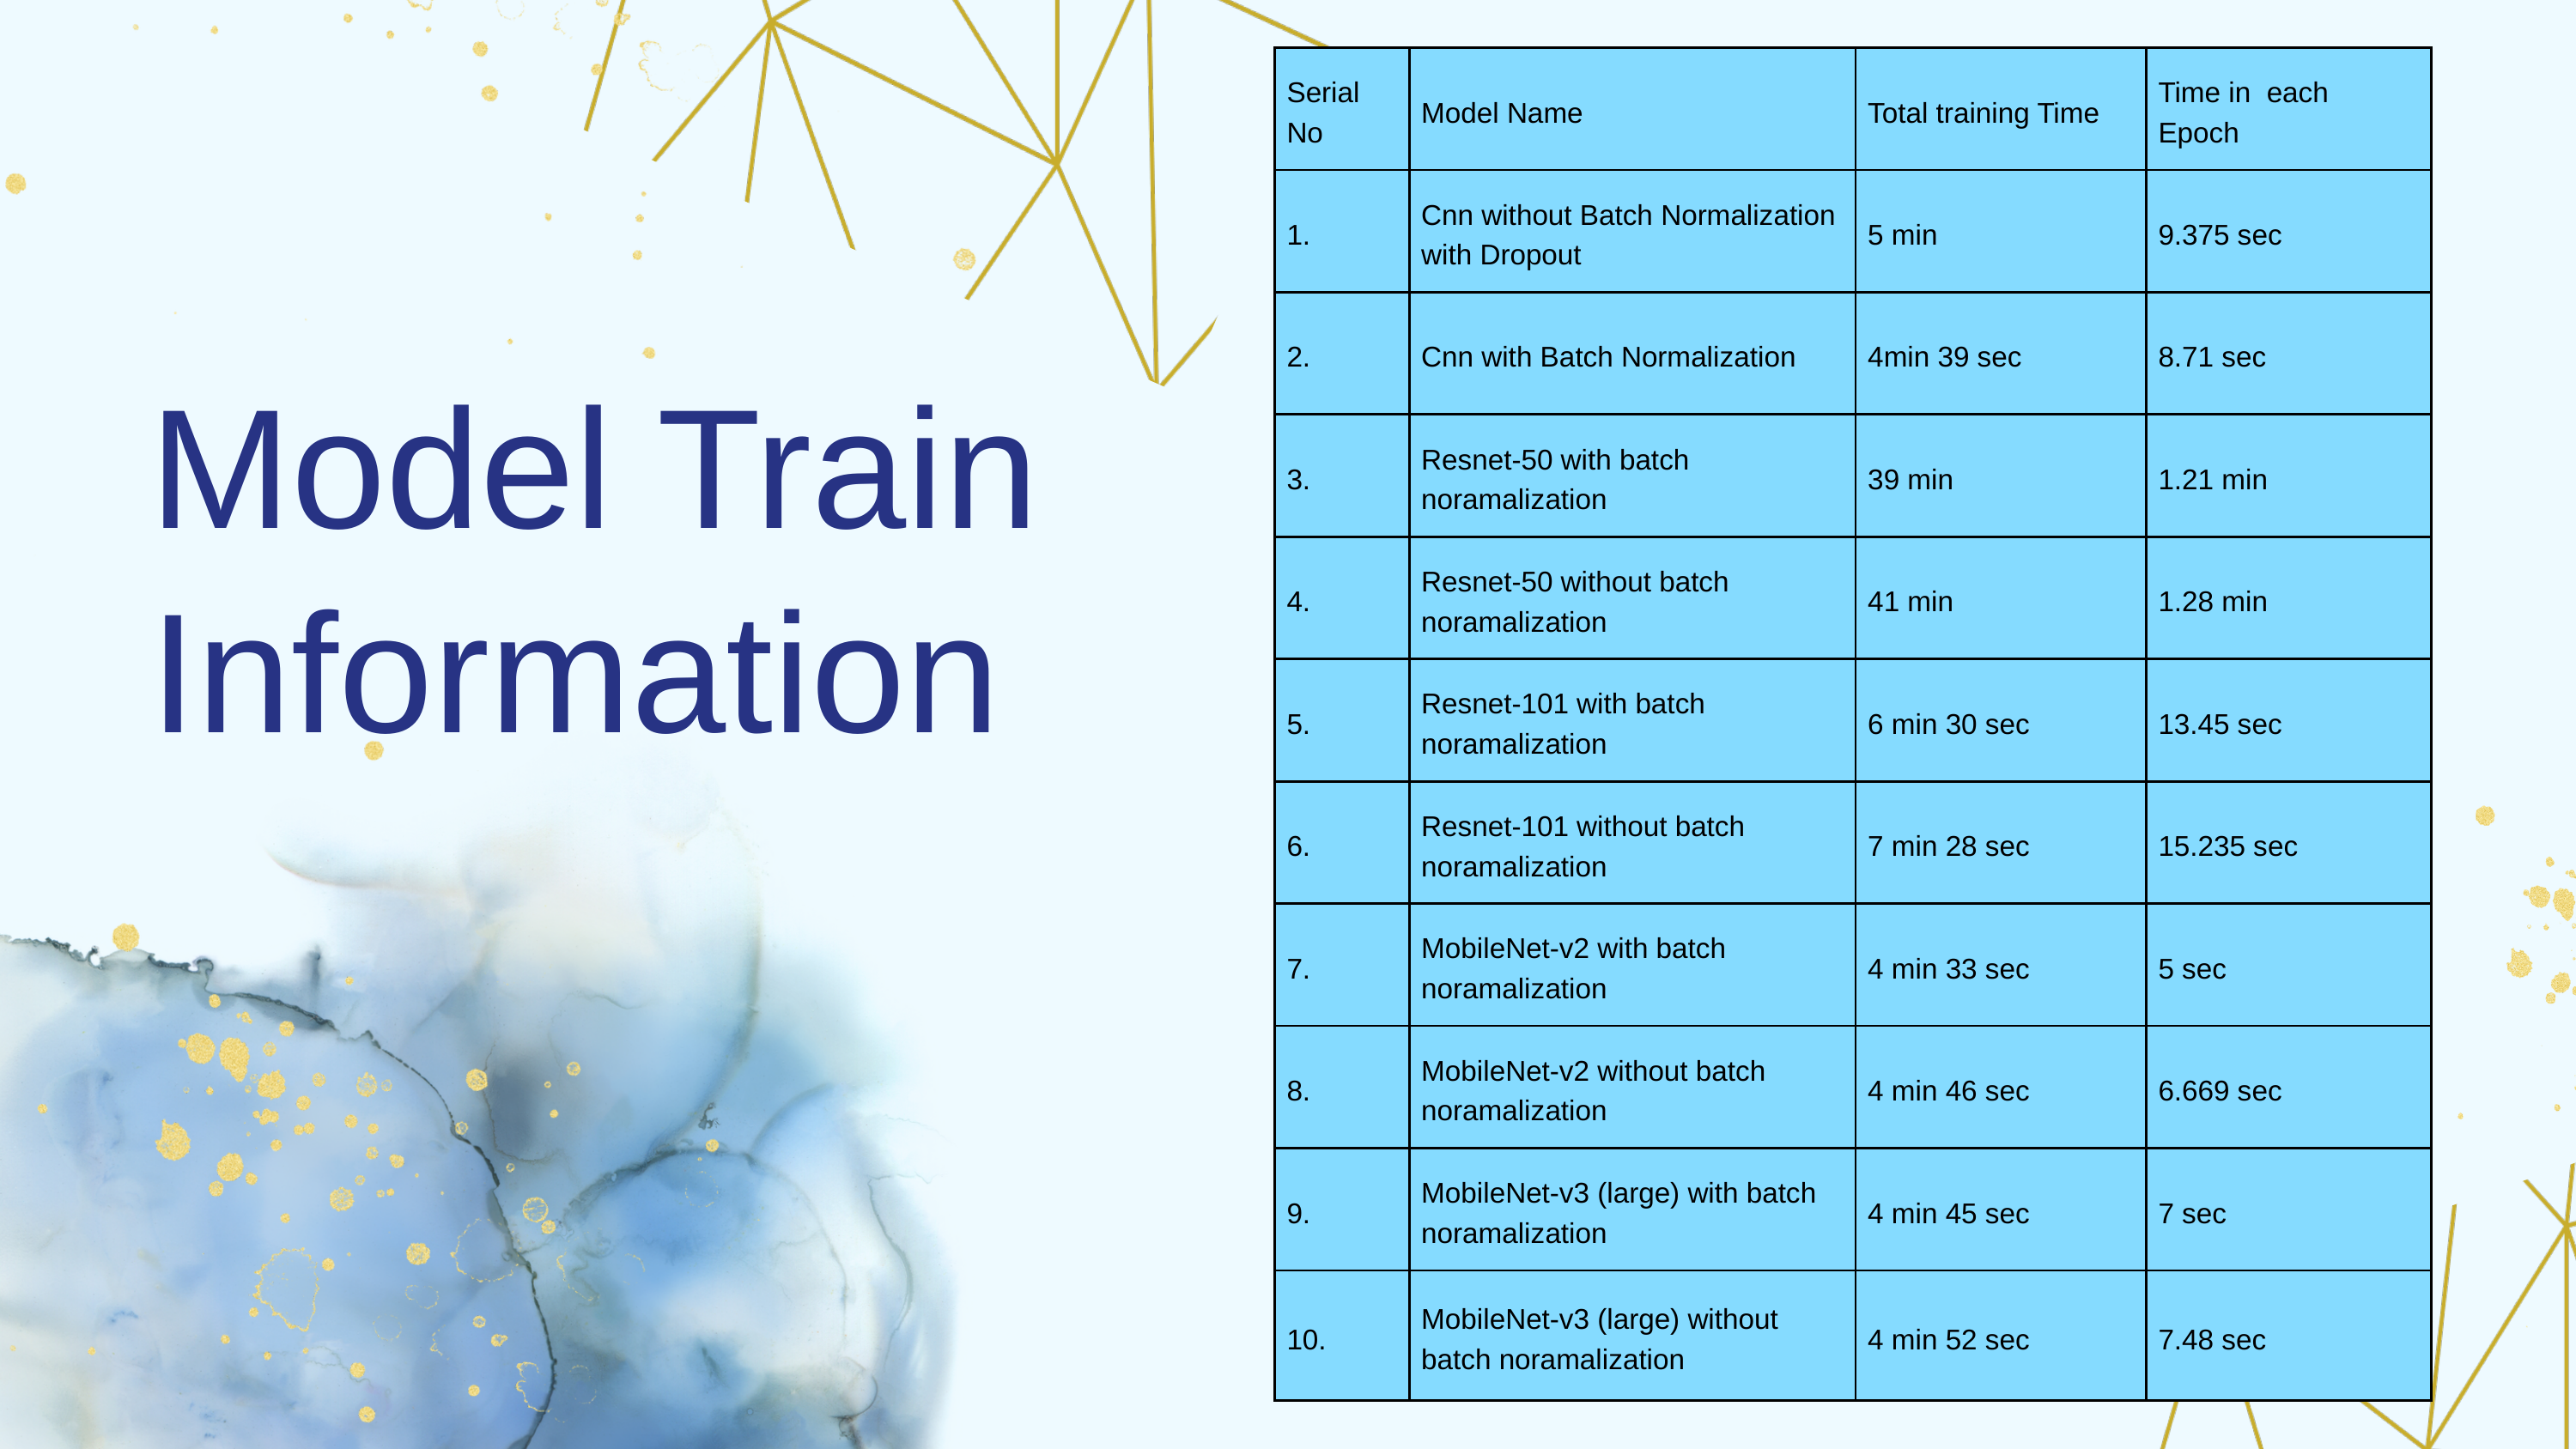

| Serial No | Model Name | Total training Time | Time in  each Epoch |
| --- | --- | --- | --- |
| 1. | Cnn without Batch Normalization with Dropout | 5 min | 9.375 sec |
| 2. | Cnn with Batch Normalization | 4min 39 sec | 8.71 sec |
| 3. | Resnet-50 with batch noramalization | 39 min | 1.21 min |
| 4. | Resnet-50 without batch noramalization | 41 min | 1.28 min |
| 5. | Resnet-101 with batch noramalization | 6 min 30 sec | 13.45 sec |
| 6. | Resnet-101 without batch noramalization | 7 min 28 sec | 15.235 sec |
| 7. | MobileNet-v2 with batch noramalization | 4 min 33 sec | 5 sec |
| 8. | MobileNet-v2 without batch noramalization | 4 min 46 sec | 6.669 sec |
| 9. | MobileNet-v3 (large) with batch noramalization | 4 min 45 sec | 7 sec |
| 10. | MobileNet-v3 (large) without batch noramalization | 4 min 52 sec | 7.48 sec |
Model Train Information